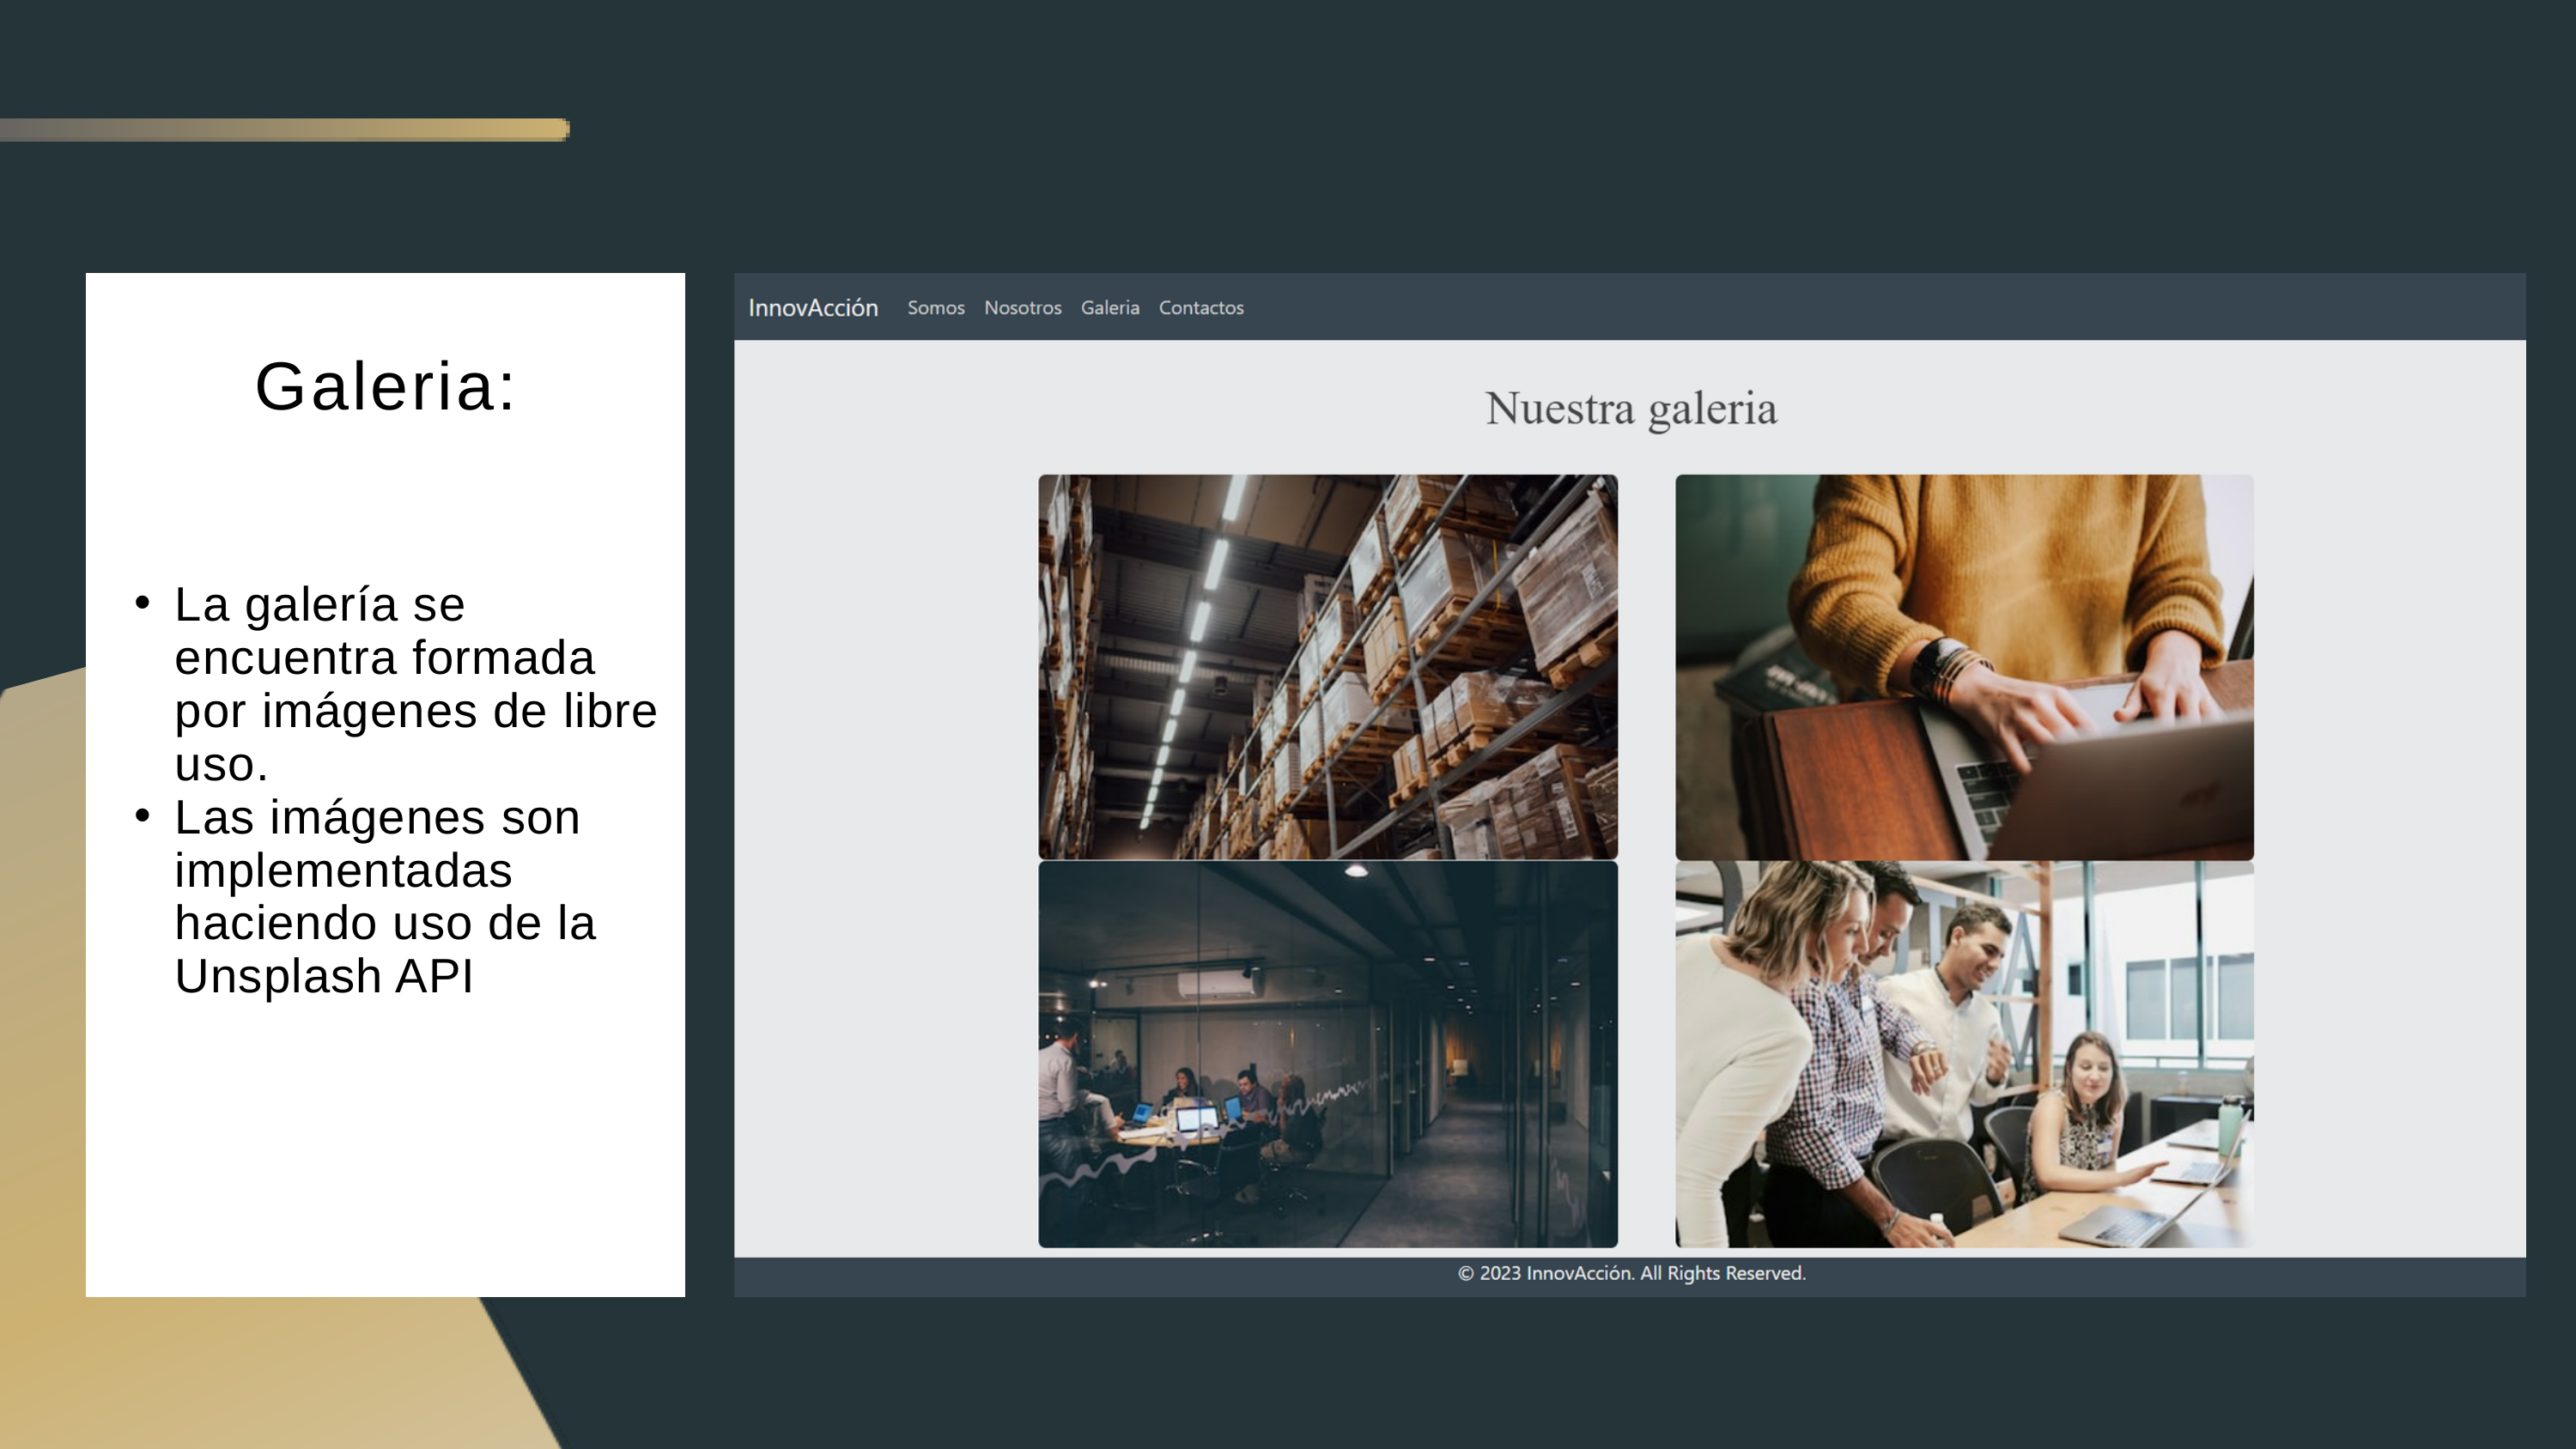

La galería se encuentra formada por imágenes de libre uso.
Las imágenes son implementadas haciendo uso de la Unsplash API

Galeria: